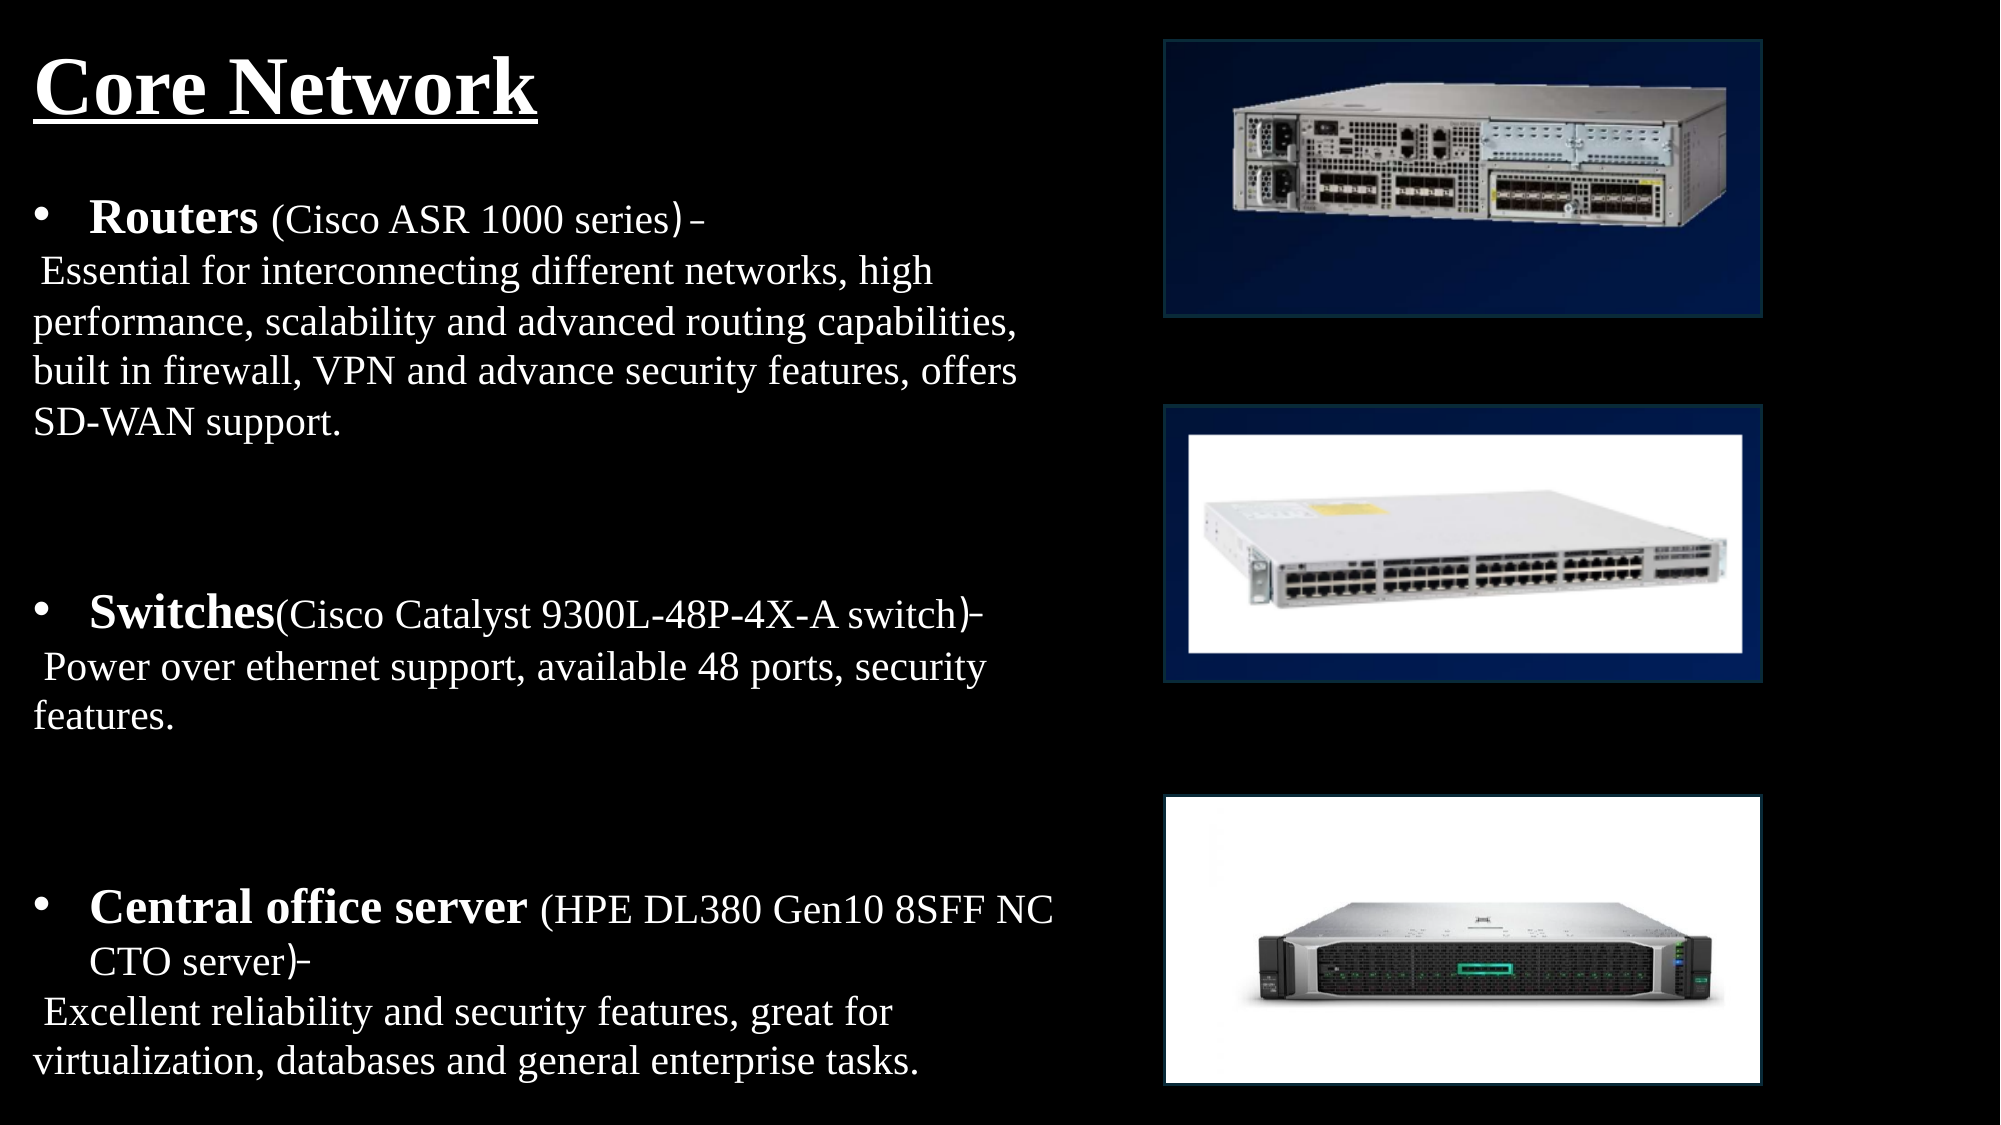

# Core Network

Routers (Cisco ASR 1000 series) –
 Essential for interconnecting different networks, high performance, scalability and advanced routing capabilities, built in firewall, VPN and advance security features, offers SD-WAN support.

Switches(Cisco Catalyst 9300L-48P-4X-A switch)-
 Power over ethernet support, available 48 ports, security     features.

Central office server (HPE DL380 Gen10 8SFF NC CTO server)-
 Excellent reliability and security features, great for virtualization, databases and general enterprise tasks.